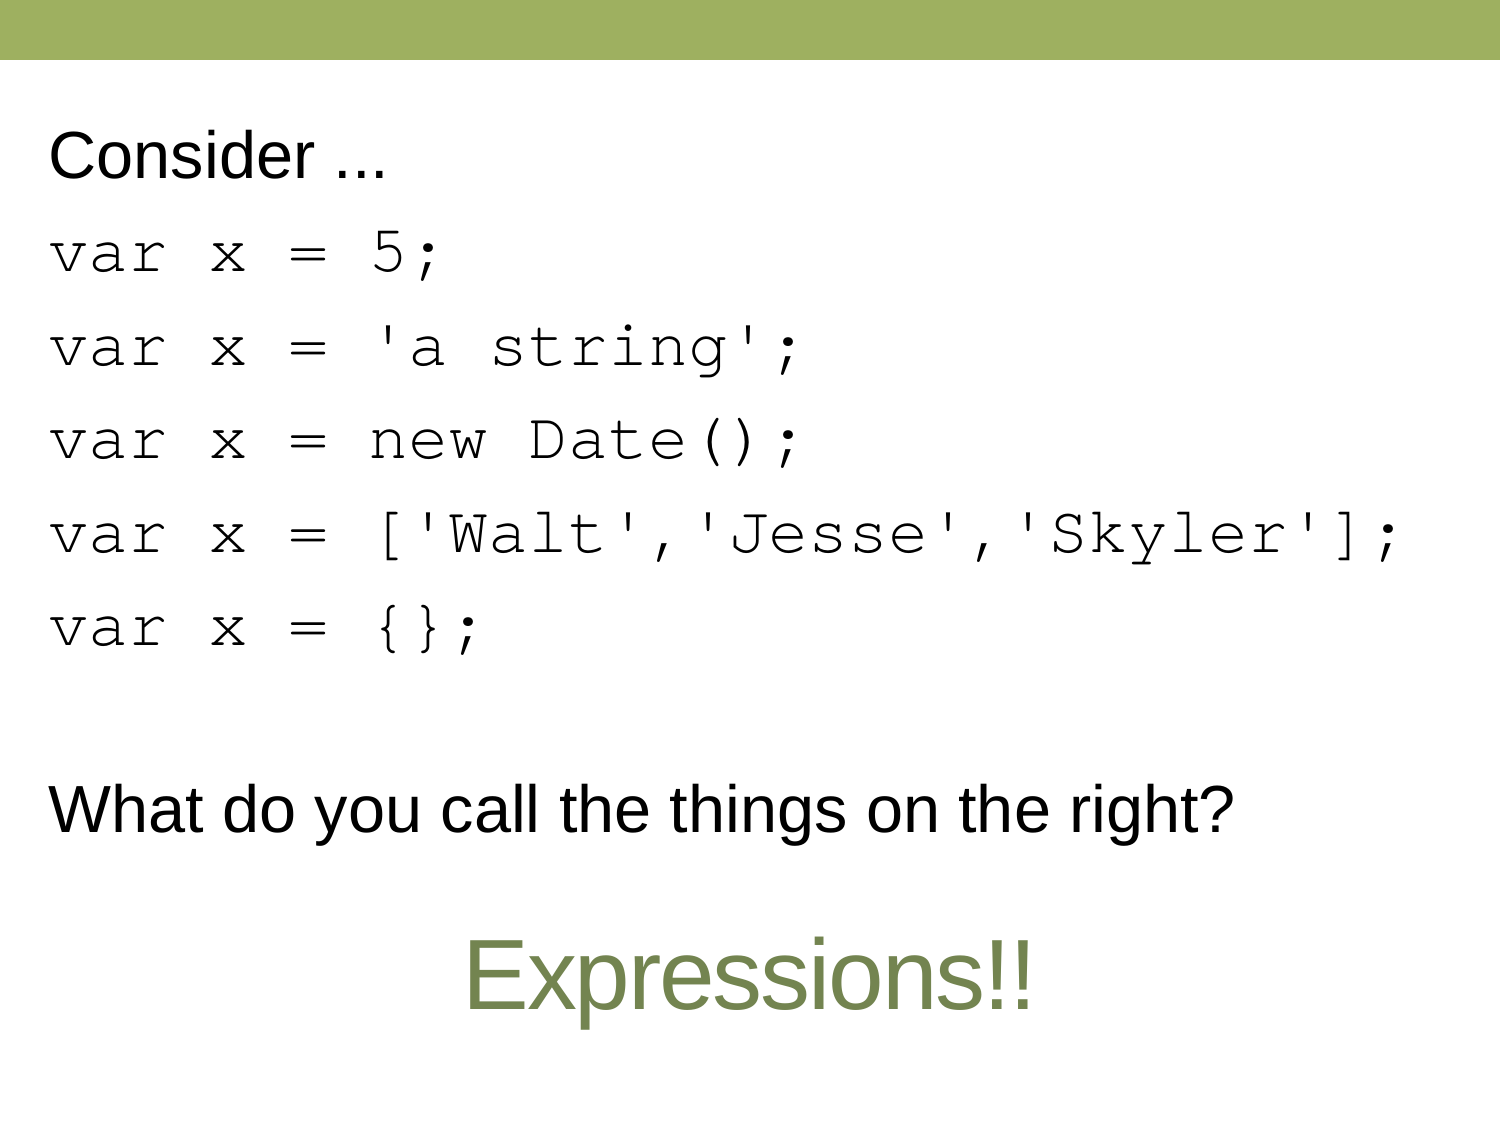

Consider ...
var x = 5;
var x = 'a string';
var x = new Date();
var x = ['Walt','Jesse','Skyler'];
var x = {};

What do you call the things on the right?

# Expressions!!